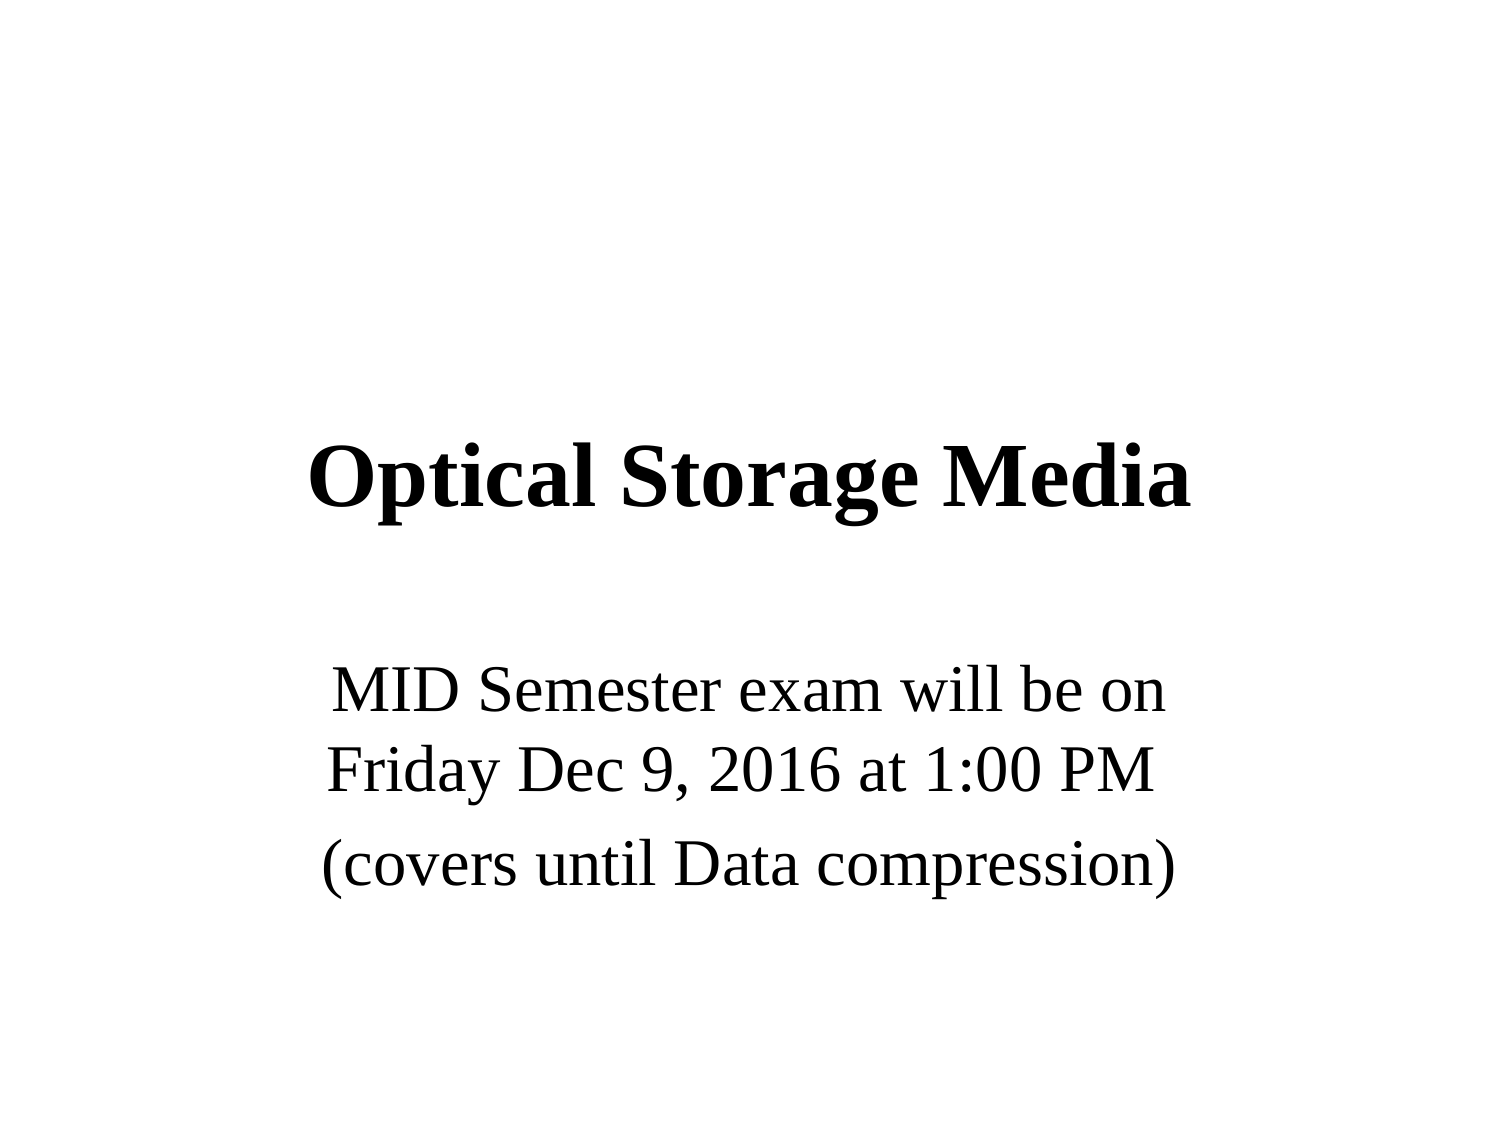

# Optical Storage Media
MID Semester exam will be on Friday Dec 9, 2016 at 1:00 PM
(covers until Data compression)
89